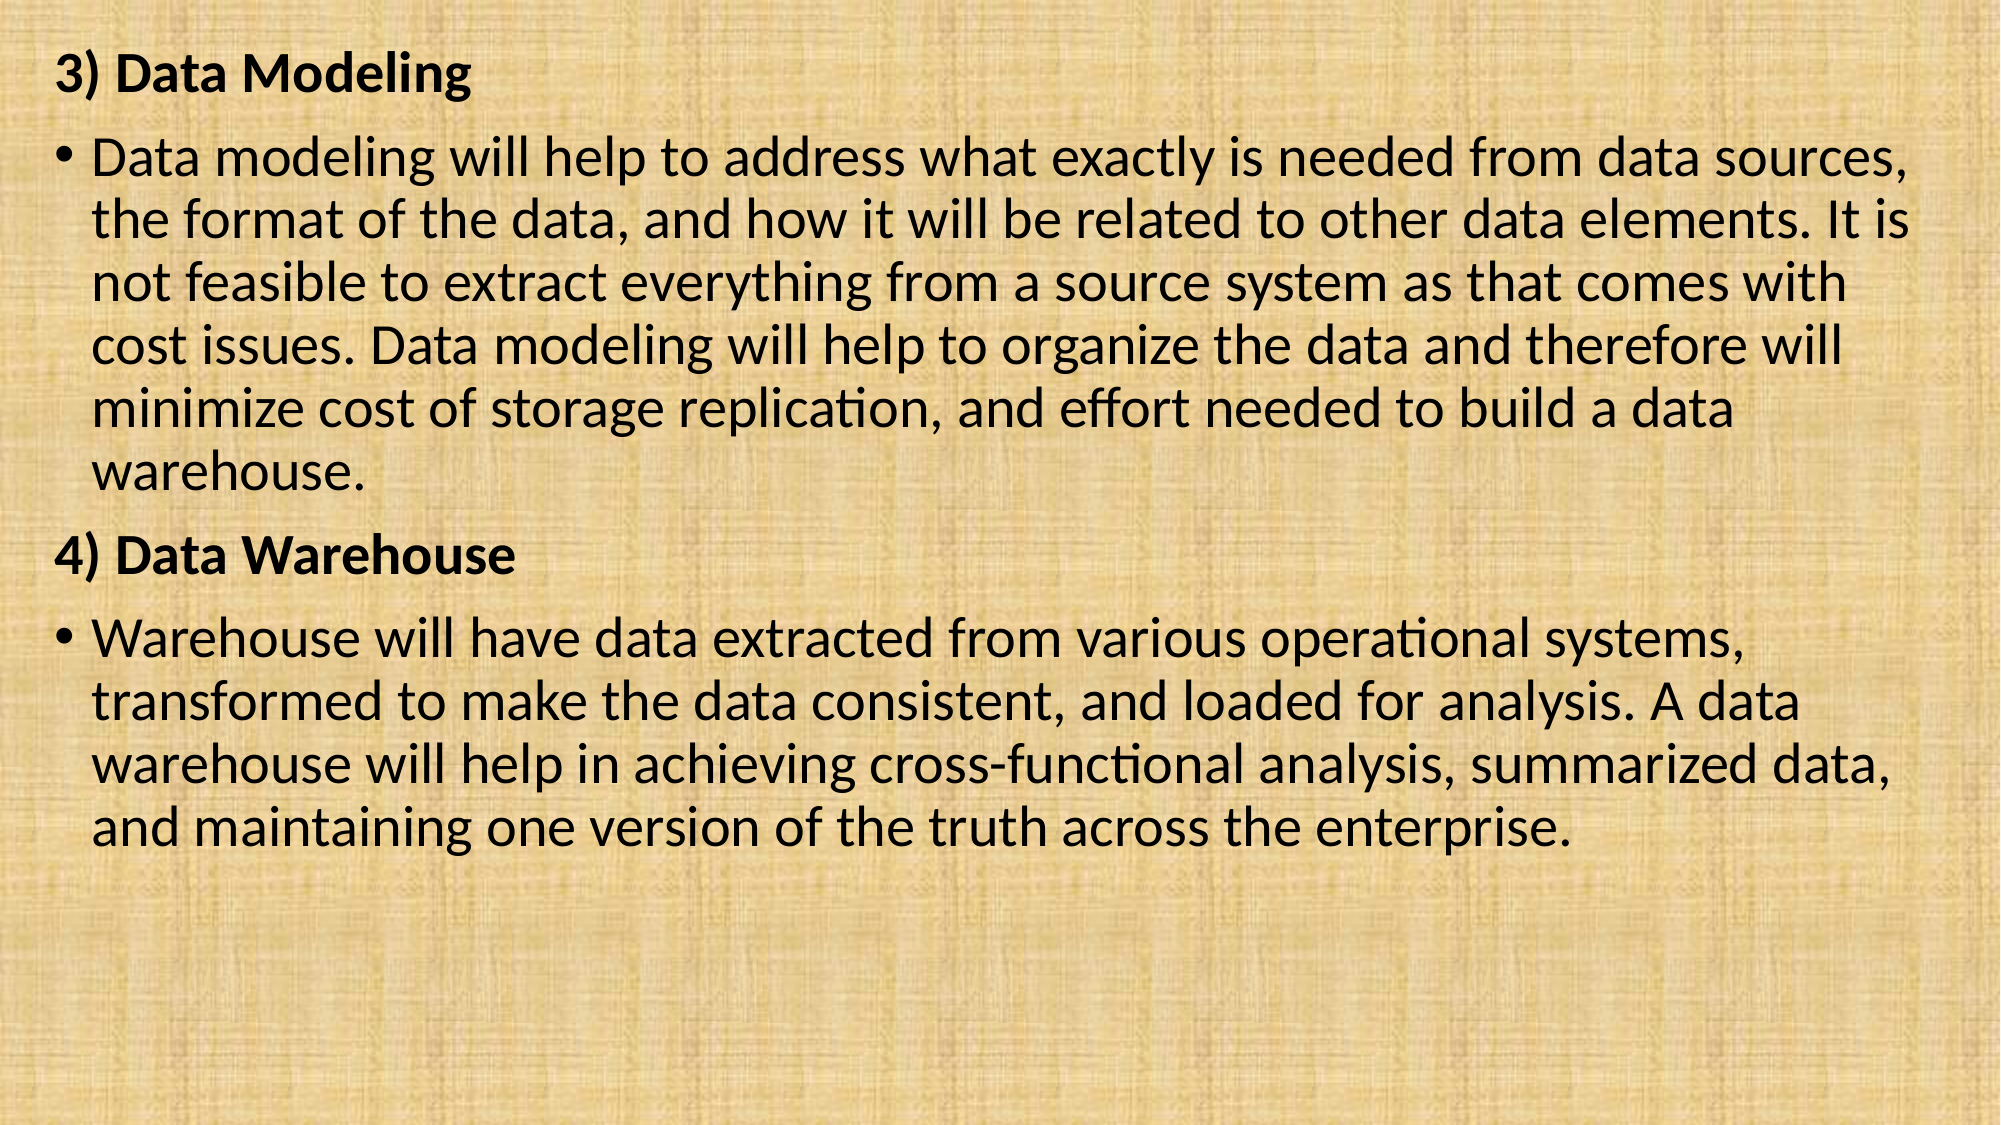

3) Data Modeling
Data modeling will help to address what exactly is needed from data sources, the format of the data, and how it will be related to other data elements. It is not feasible to extract everything from a source system as that comes with cost issues. Data modeling will help to organize the data and therefore will minimize cost of storage replication, and effort needed to build a data warehouse.
4) Data Warehouse
Warehouse will have data extracted from various operational systems, transformed to make the data consistent, and loaded for analysis. A data warehouse will help in achieving cross-functional analysis, summarized data, and maintaining one version of the truth across the enterprise.